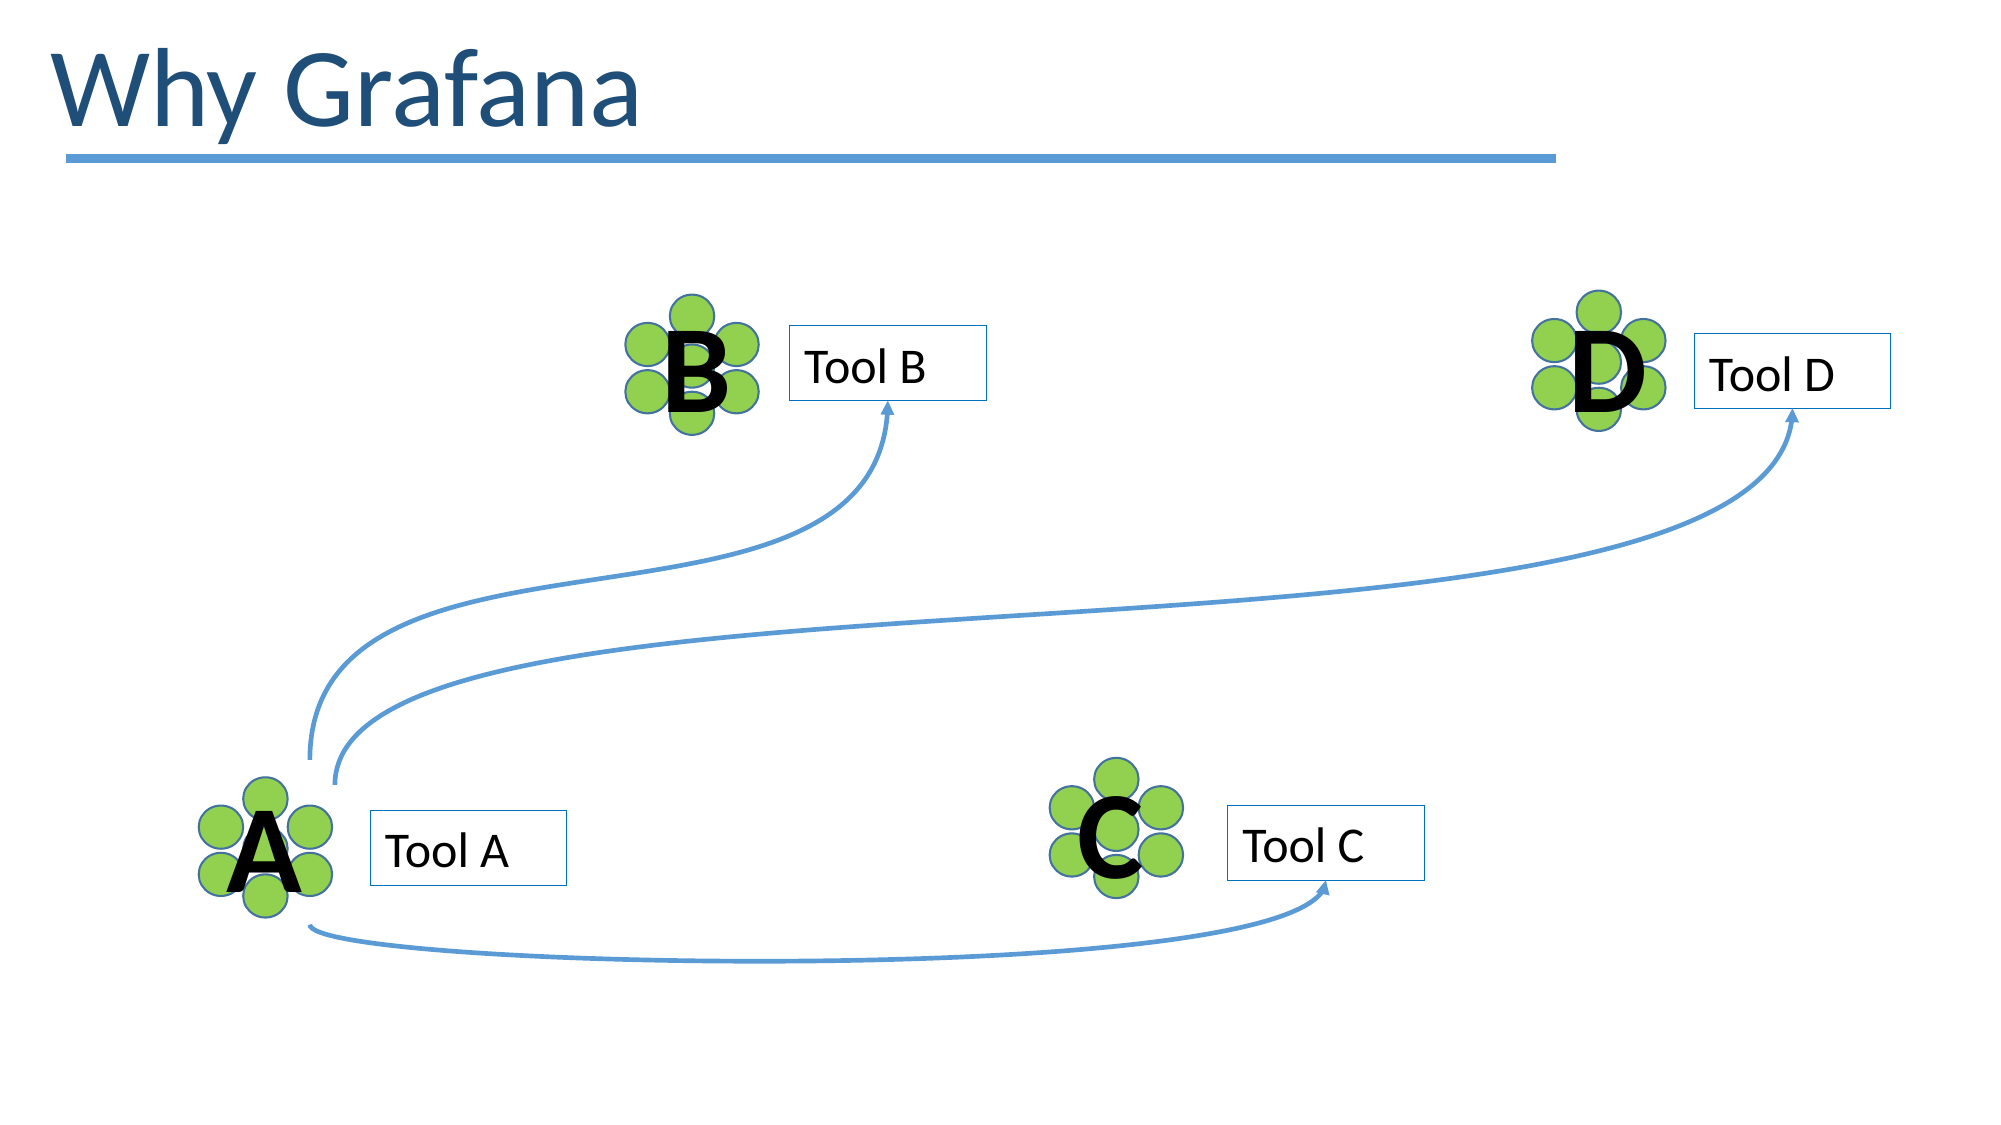

# Why Grafana
B

D

Tool D
Tool B
C

Tool C
A

Tool A